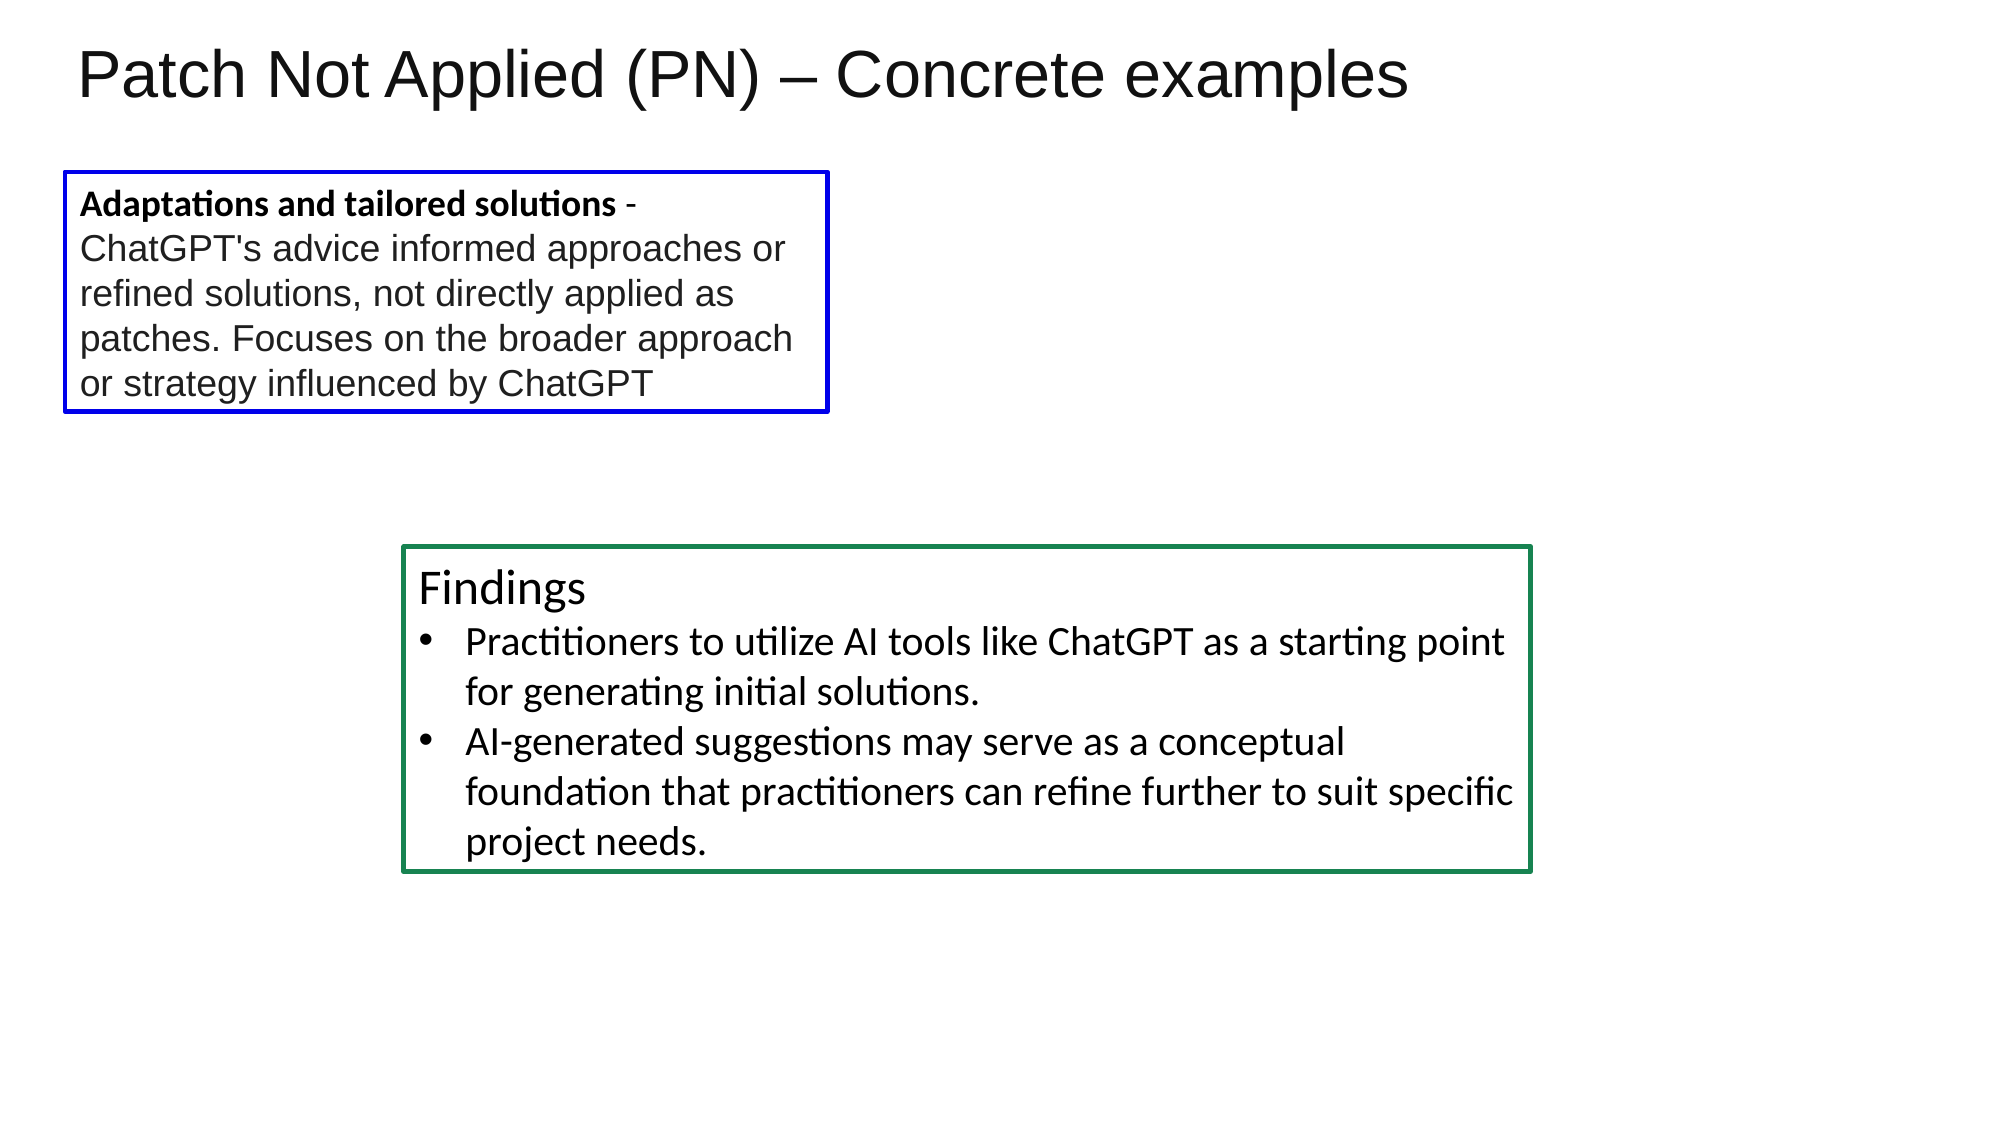

# Patch Not Applied (PN) – Concrete examples
Adaptations and tailored solutions - ChatGPT's advice informed approaches or refined solutions, not directly applied as patches. Focuses on the broader approach or strategy influenced by ChatGPT
Findings
Practitioners to utilize AI tools like ChatGPT as a starting point for generating initial solutions.
AI-generated suggestions may serve as a conceptual foundation that practitioners can refine further to suit specific project needs.